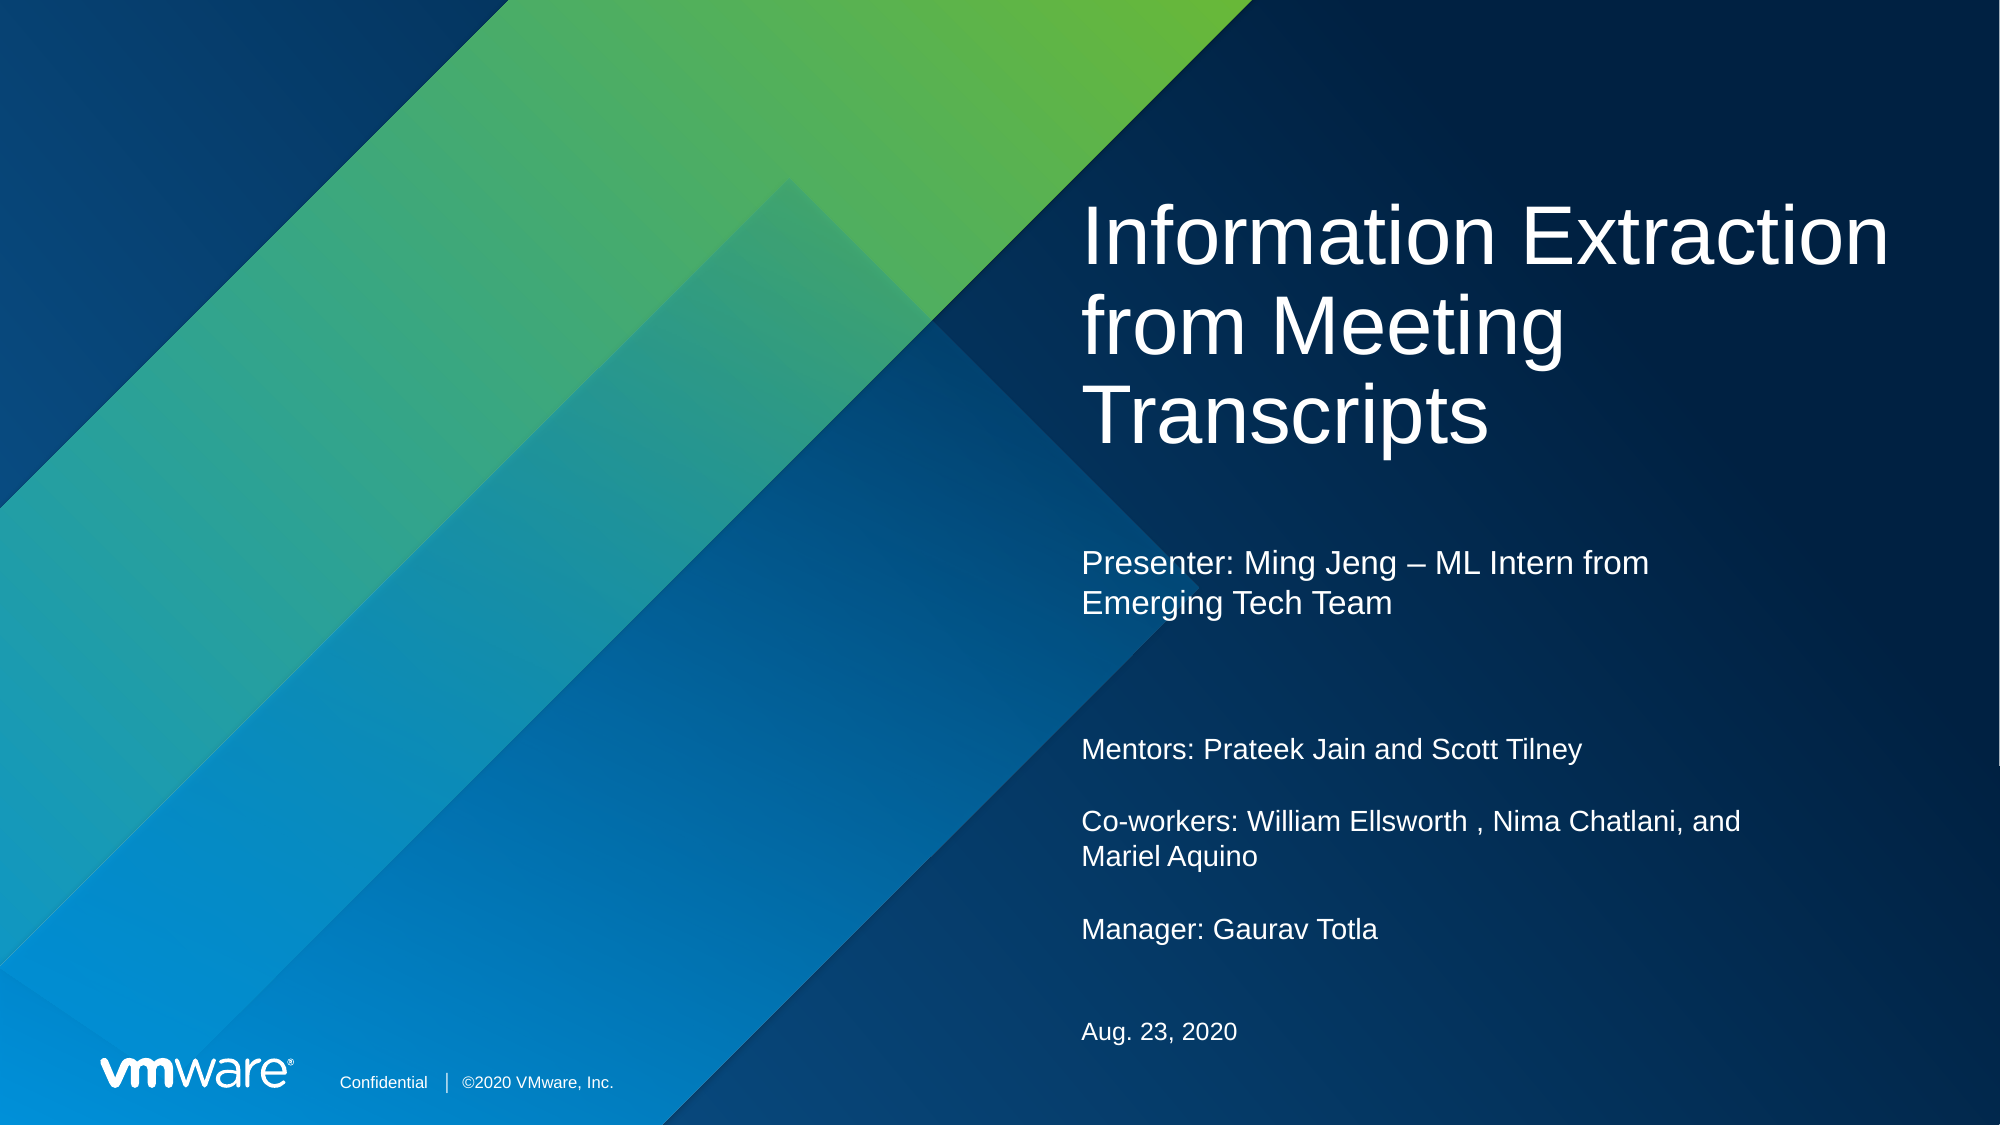

# Information Extraction from Meeting Transcripts

Presenter: Ming Jeng – ML Intern from Emerging Tech Team
Mentors: Prateek Jain and Scott Tilney
Co-workers: William Ellsworth , Nima Chatlani, and Mariel Aquino
Manager: Gaurav Totla
Aug. 23, 2020